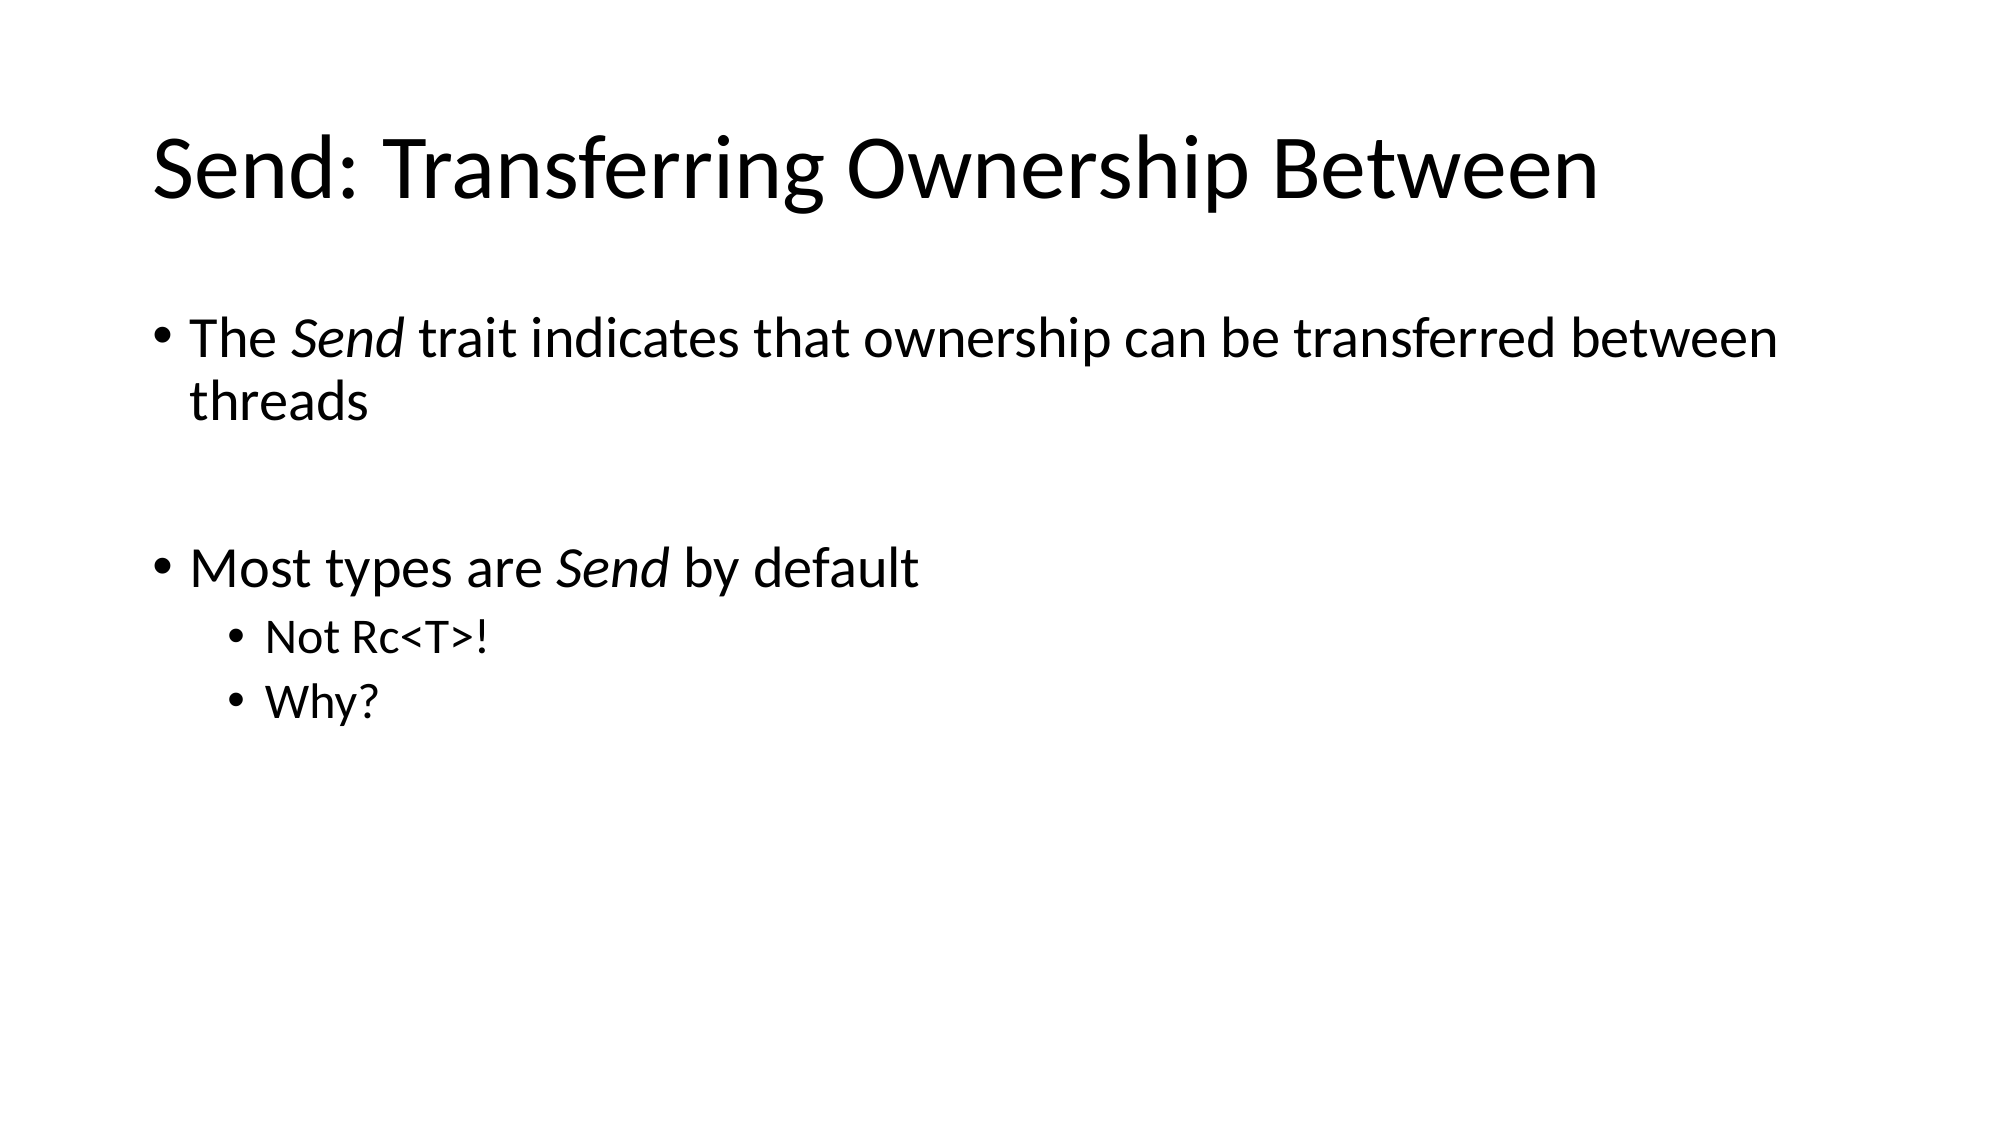

# Send: Transferring Ownership Between
The Send trait indicates that ownership can be transferred between threads

Most types are Send by default
Not Rc<T>!
Why?